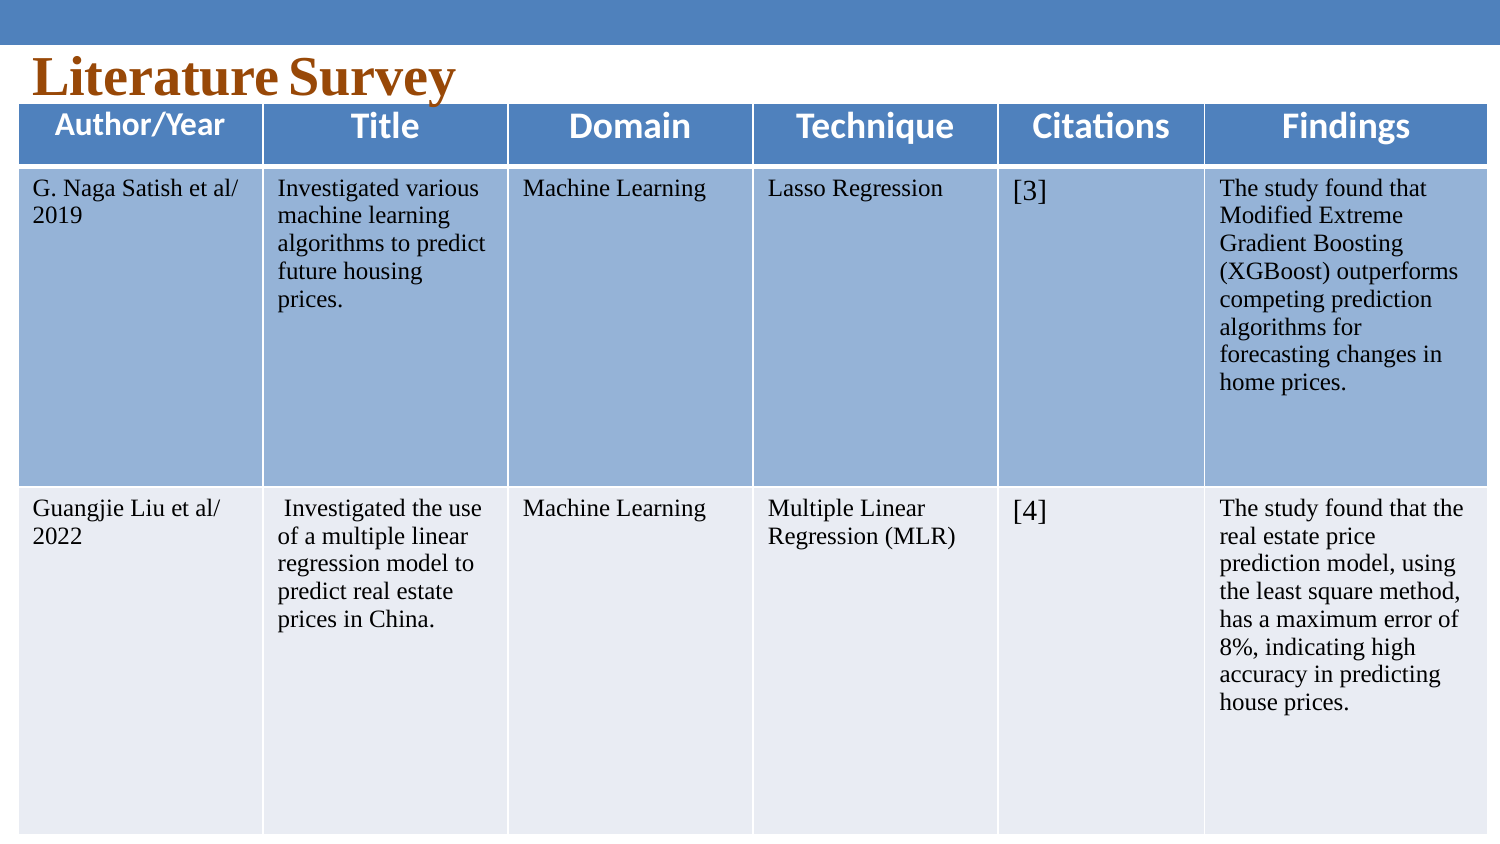

Literature Survey
| Author/Year | Title | Domain | Technique | Citations | Findings |
| --- | --- | --- | --- | --- | --- |
| G. Naga Satish et al/ 2019 | Investigated various machine learning algorithms to predict future housing prices. | Machine Learning | Lasso Regression | [3] | The study found that Modified Extreme Gradient Boosting (XGBoost) outperforms competing prediction algorithms for forecasting changes in home prices. |
| Guangjie Liu et al/ 2022 | Investigated the use of a multiple linear regression model to predict real estate prices in China. | Machine Learning | Multiple Linear Regression (MLR) | [4] | The study found that the real estate price prediction model, using the least square method, has a maximum error of 8%, indicating high accuracy in predicting house prices. |